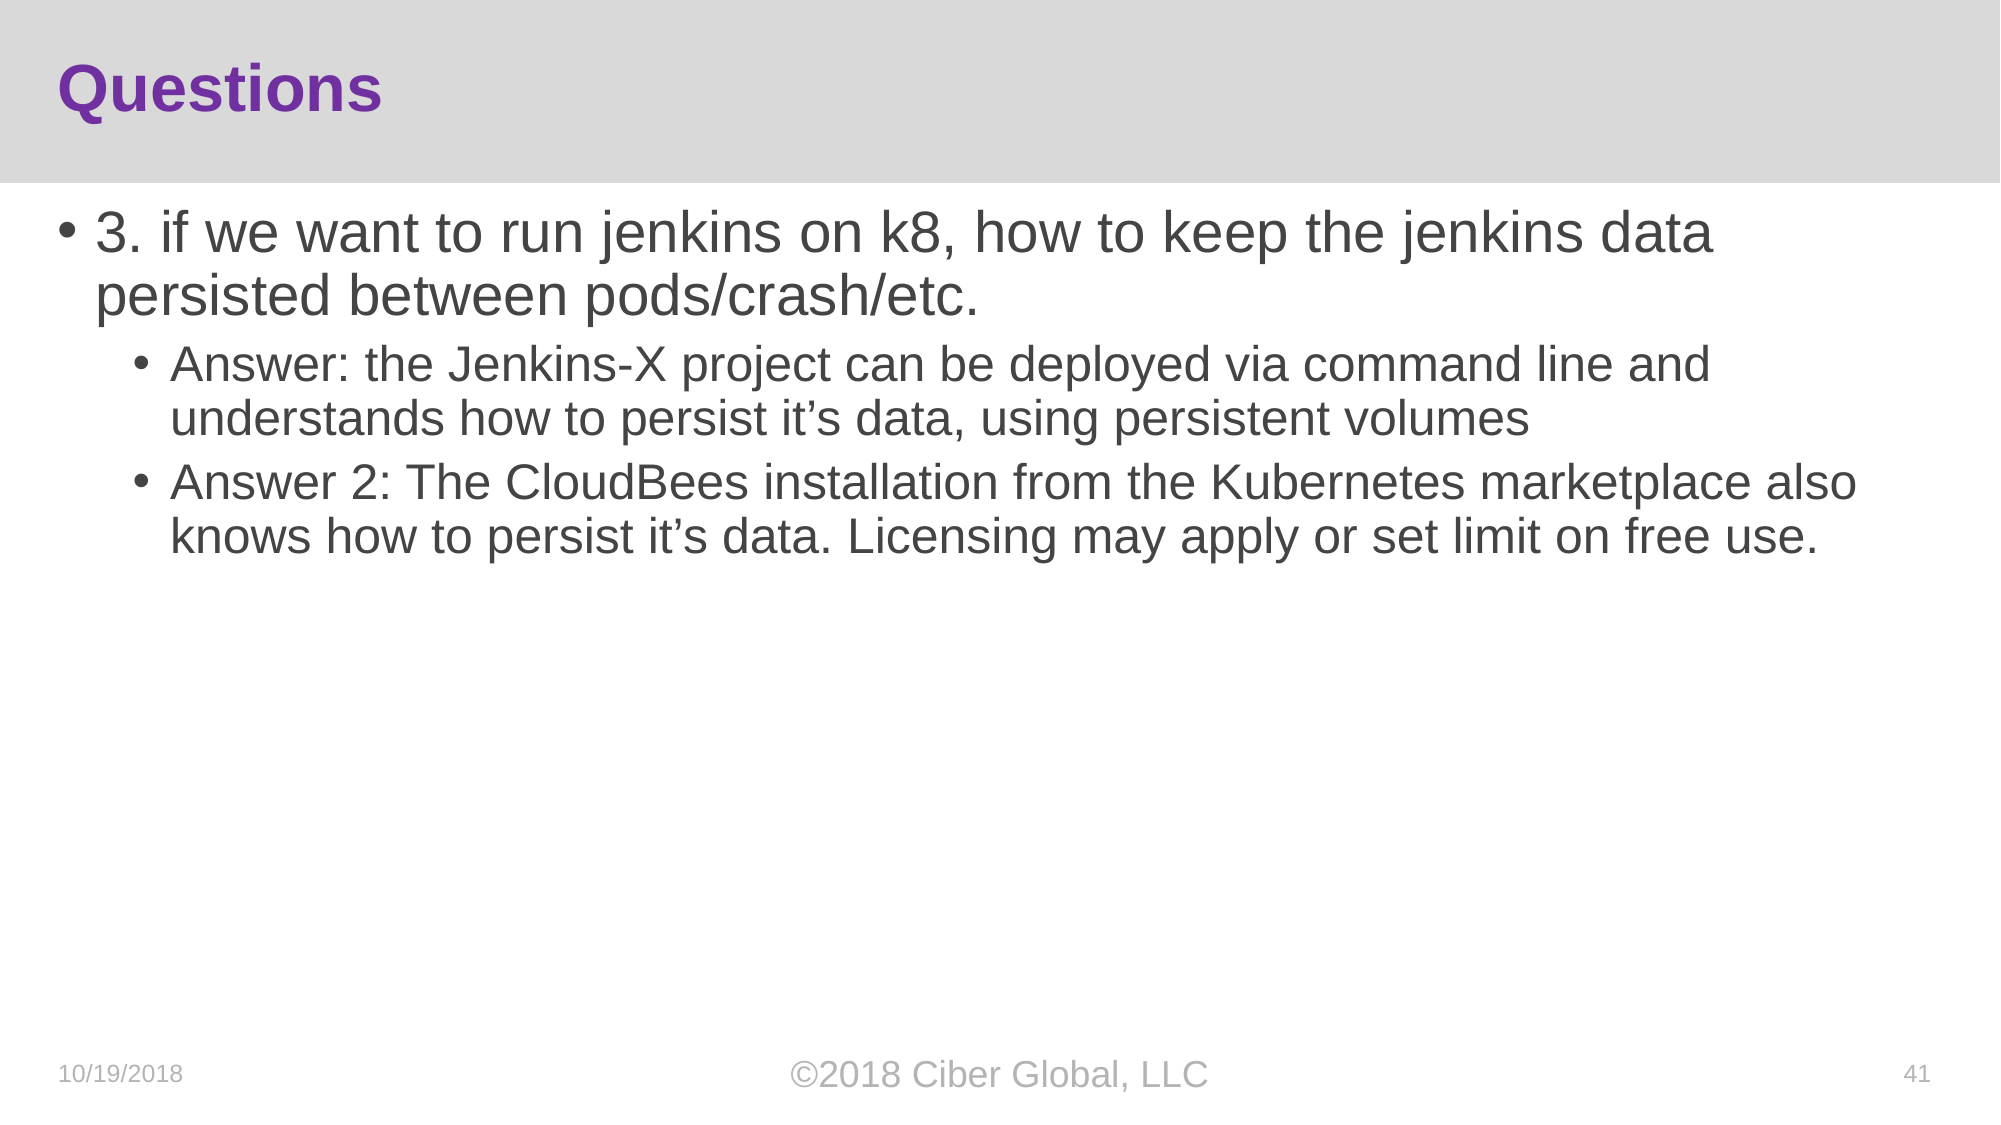

# Questions
3. if we want to run jenkins on k8, how to keep the jenkins data persisted between pods/crash/etc.
Answer: the Jenkins-X project can be deployed via command line and understands how to persist it’s data, using persistent volumes
Answer 2: The CloudBees installation from the Kubernetes marketplace also knows how to persist it’s data. Licensing may apply or set limit on free use.

10/19/2018
©2018 Ciber Global, LLC
41